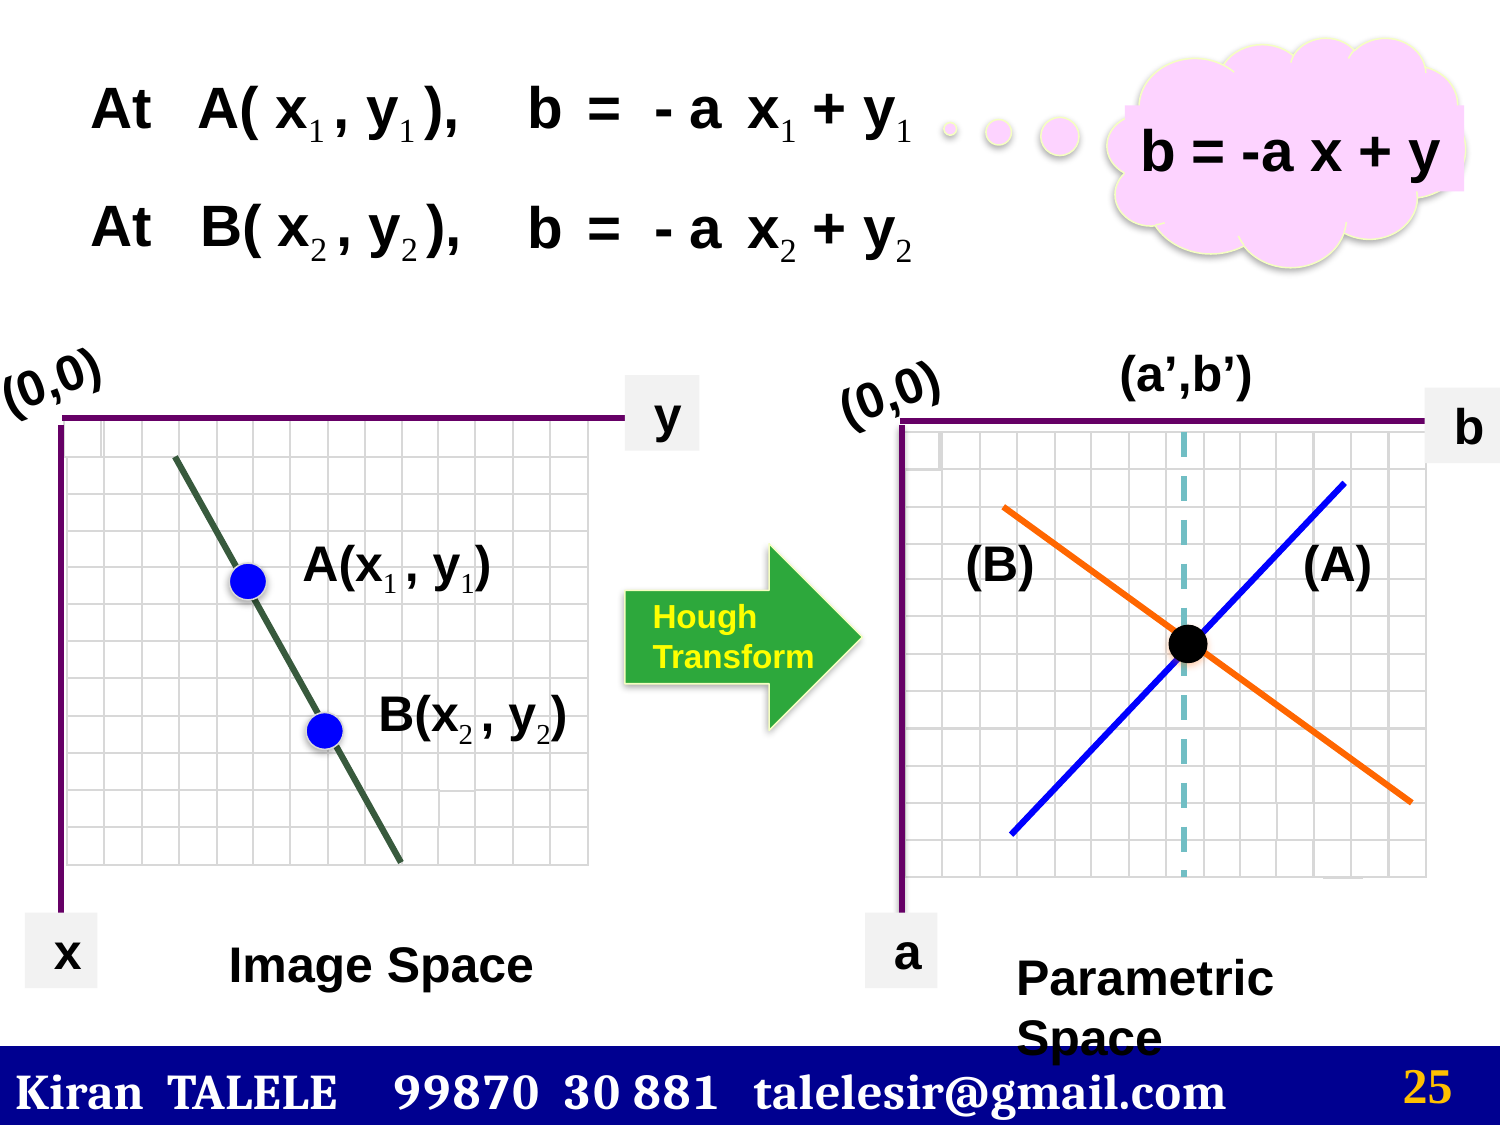

At   A( x1 , y1 ),
b  =  - a  x1 + y1
b = -a x + y
At   B( x2 , y2 ),
b  =  - a  x2 + y2
  (a’,b’)
(0,0)
(0,0)
  y
 y
 b

A(x1 , y1)
 (B)
 (A)

Hough
Transform

B(x2 , y2)

 x
x
 a
Image Space
Parametric Space
Kiran  TALELE     99870  30 881   talelesir@gmail.com
25